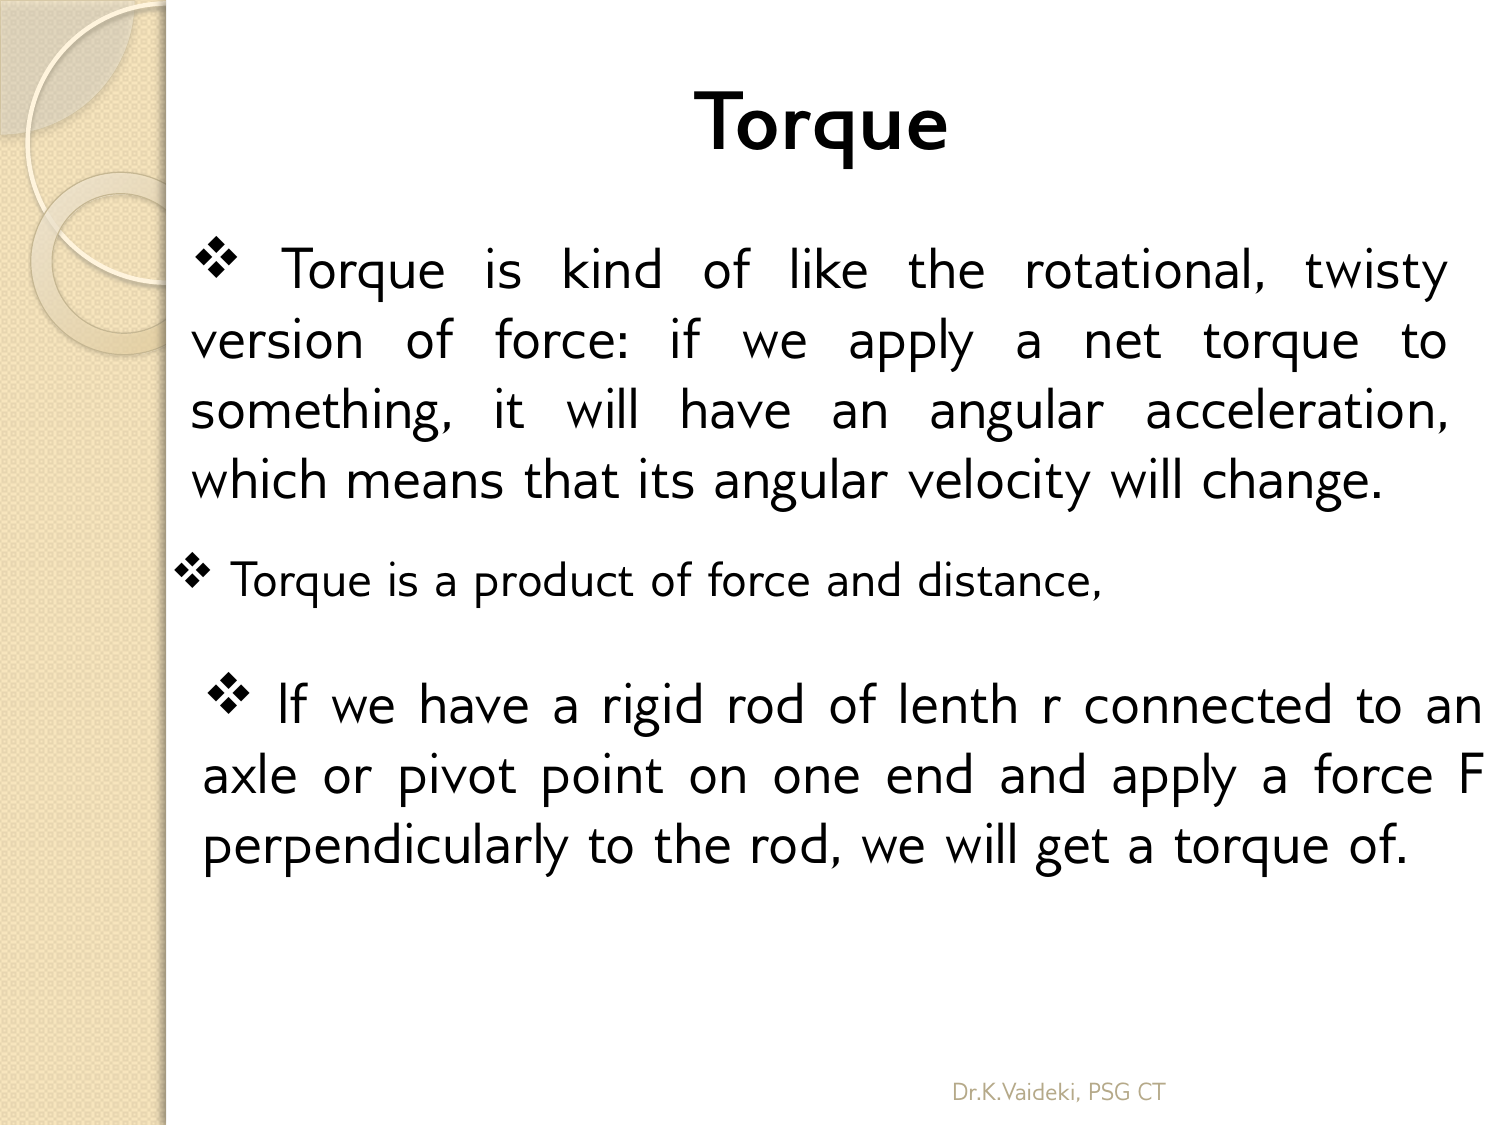

Torque
 Torque is kind of like the rotational, twisty version of force: if we apply a net torque to something, it will have an angular acceleration, which means that its angular velocity will change.
 Torque is a product of force and distance,
 If we have a rigid rod of lenth r connected to an axle or pivot point on one end and apply a force F perpendicularly to the rod, we will get a torque of.

Dr.K.Vaideki, PSG CT